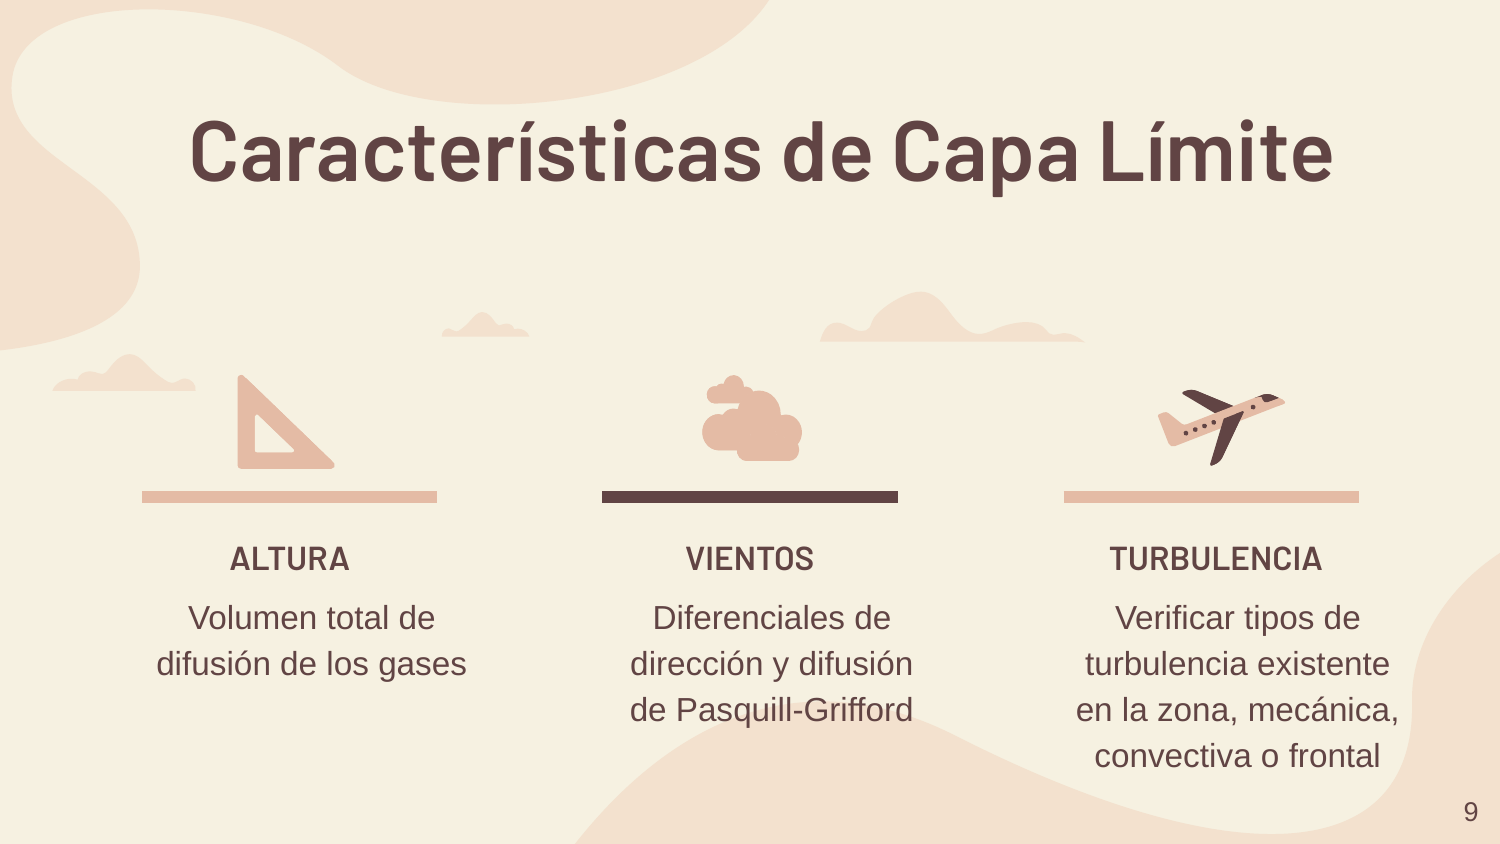

# Características de Capa Límite

ALTURA
VIENTOS
TURBULENCIA
Volumen total de difusión de los gases
Diferenciales de dirección y difusión de Pasquill-Grifford
Verificar tipos de turbulencia existente en la zona, mecánica, convectiva o frontal
9